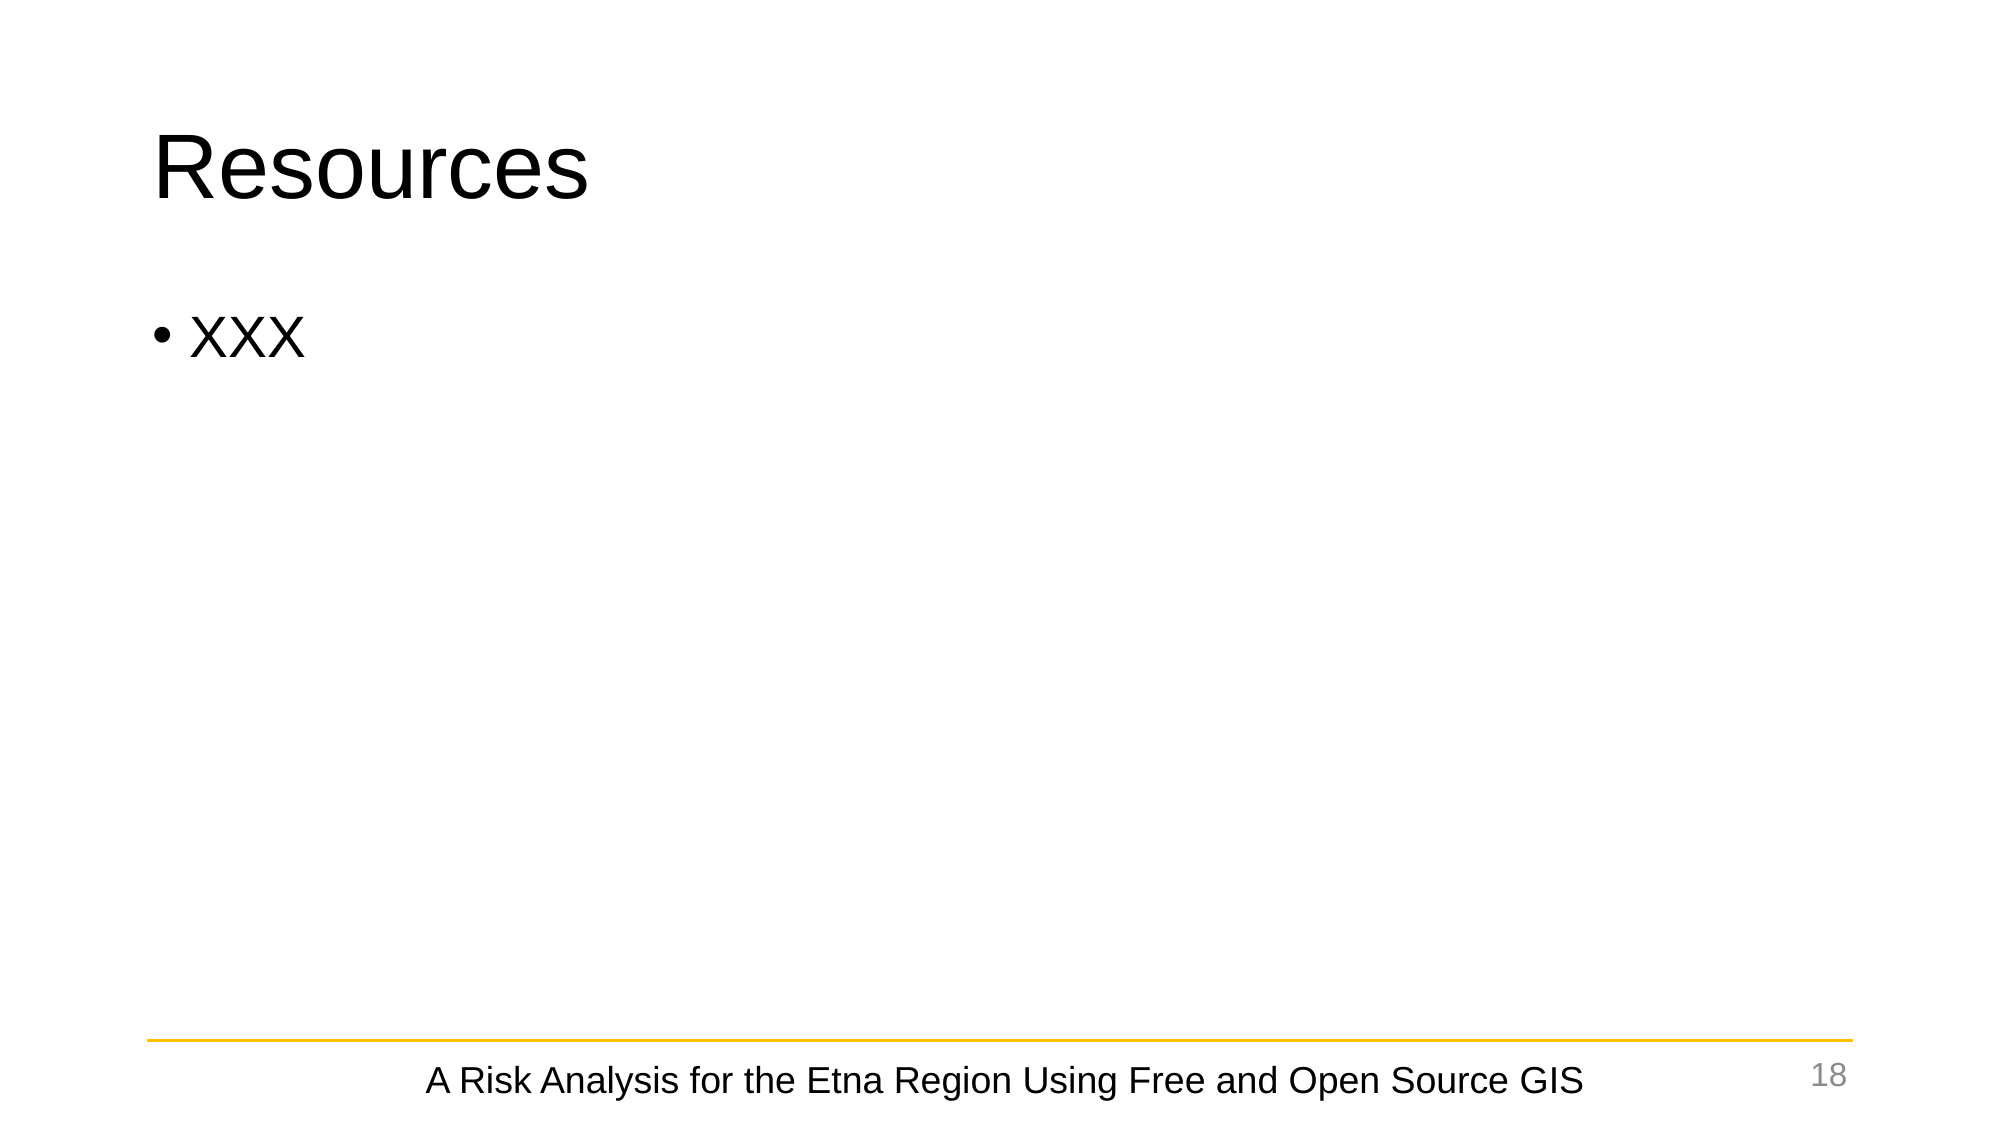

# Resources
XXX
18
 A Risk Analysis for the Etna Region Using Free and Open Source GIS